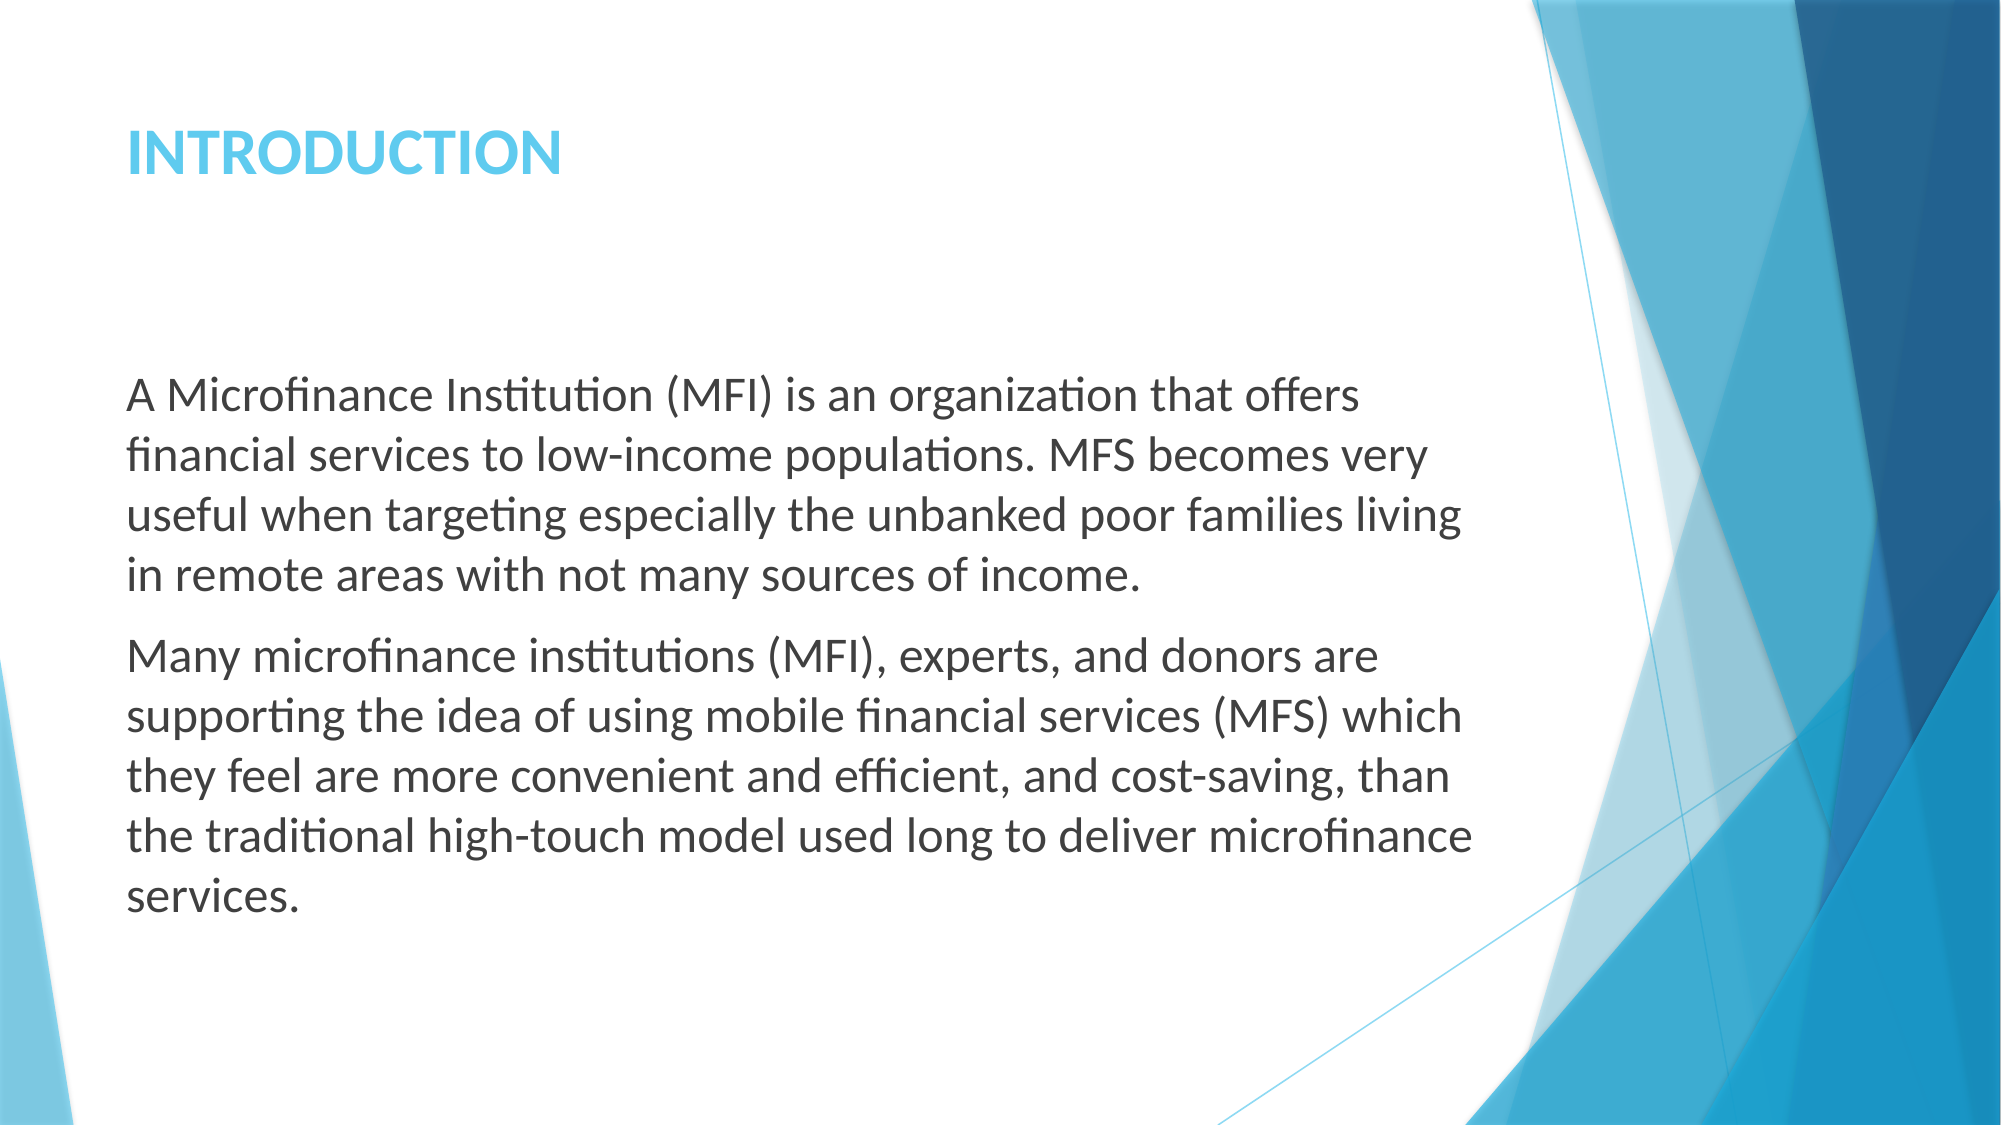

# INTRODUCTION
A Microfinance Institution (MFI) is an organization that offers financial services to low-income populations. MFS becomes very useful when targeting especially the unbanked poor families living in remote areas with not many sources of income.
Many microfinance institutions (MFI), experts, and donors are supporting the idea of using mobile financial services (MFS) which they feel are more convenient and efficient, and cost-saving, than the traditional high-touch model used long to deliver microfinance services.